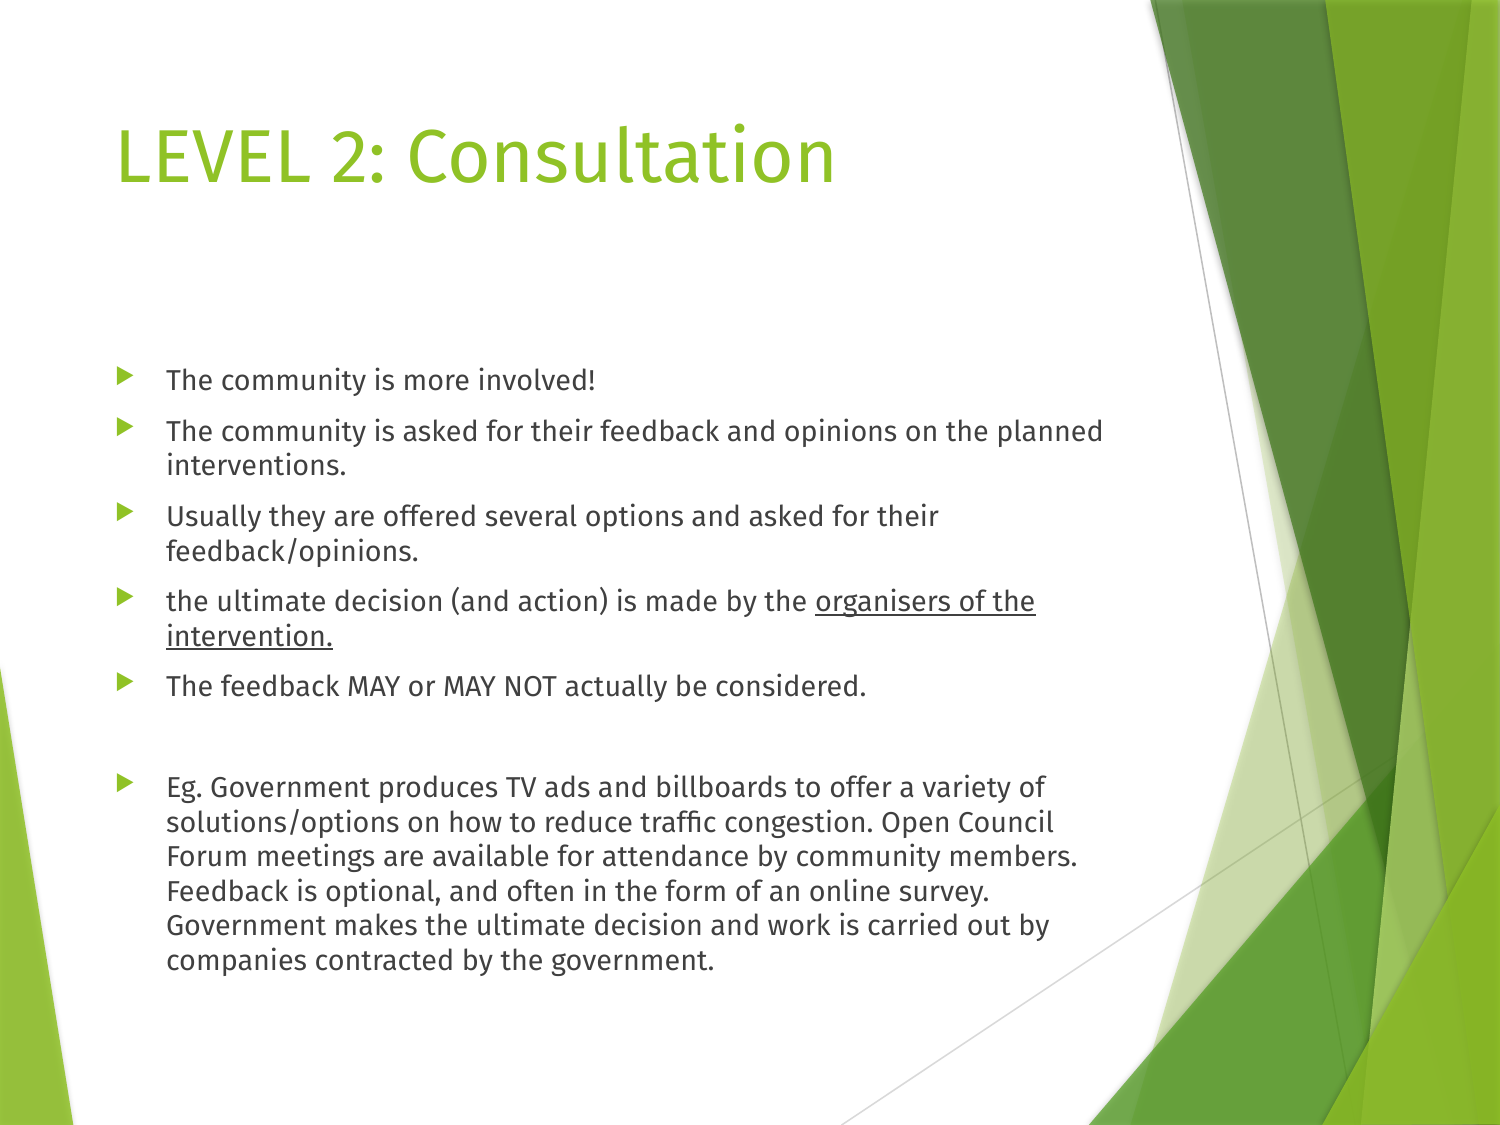

# LEVEL 2: Consultation
The community is more involved!
The community is asked for their feedback and opinions on the planned interventions.
Usually they are offered several options and asked for their feedback/opinions.
the ultimate decision (and action) is made by the organisers of the intervention.
The feedback MAY or MAY NOT actually be considered.

Eg. Government produces TV ads and billboards to offer a variety of solutions/options on how to reduce traffic congestion. Open Council Forum meetings are available for attendance by community members. Feedback is optional, and often in the form of an online survey. Government makes the ultimate decision and work is carried out by companies contracted by the government.